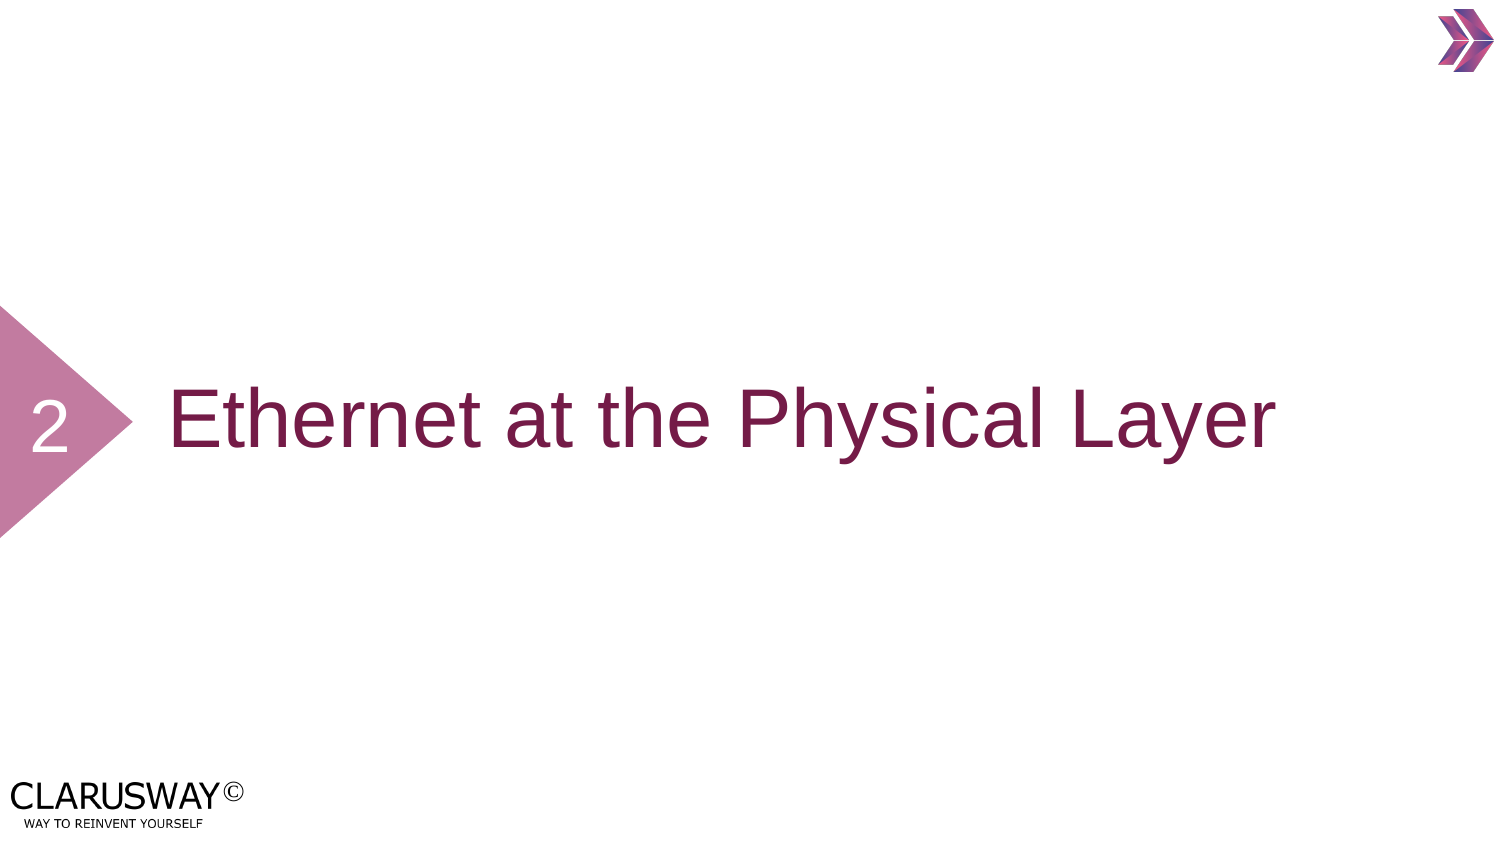

2
# Ethernet at the Physical Layer